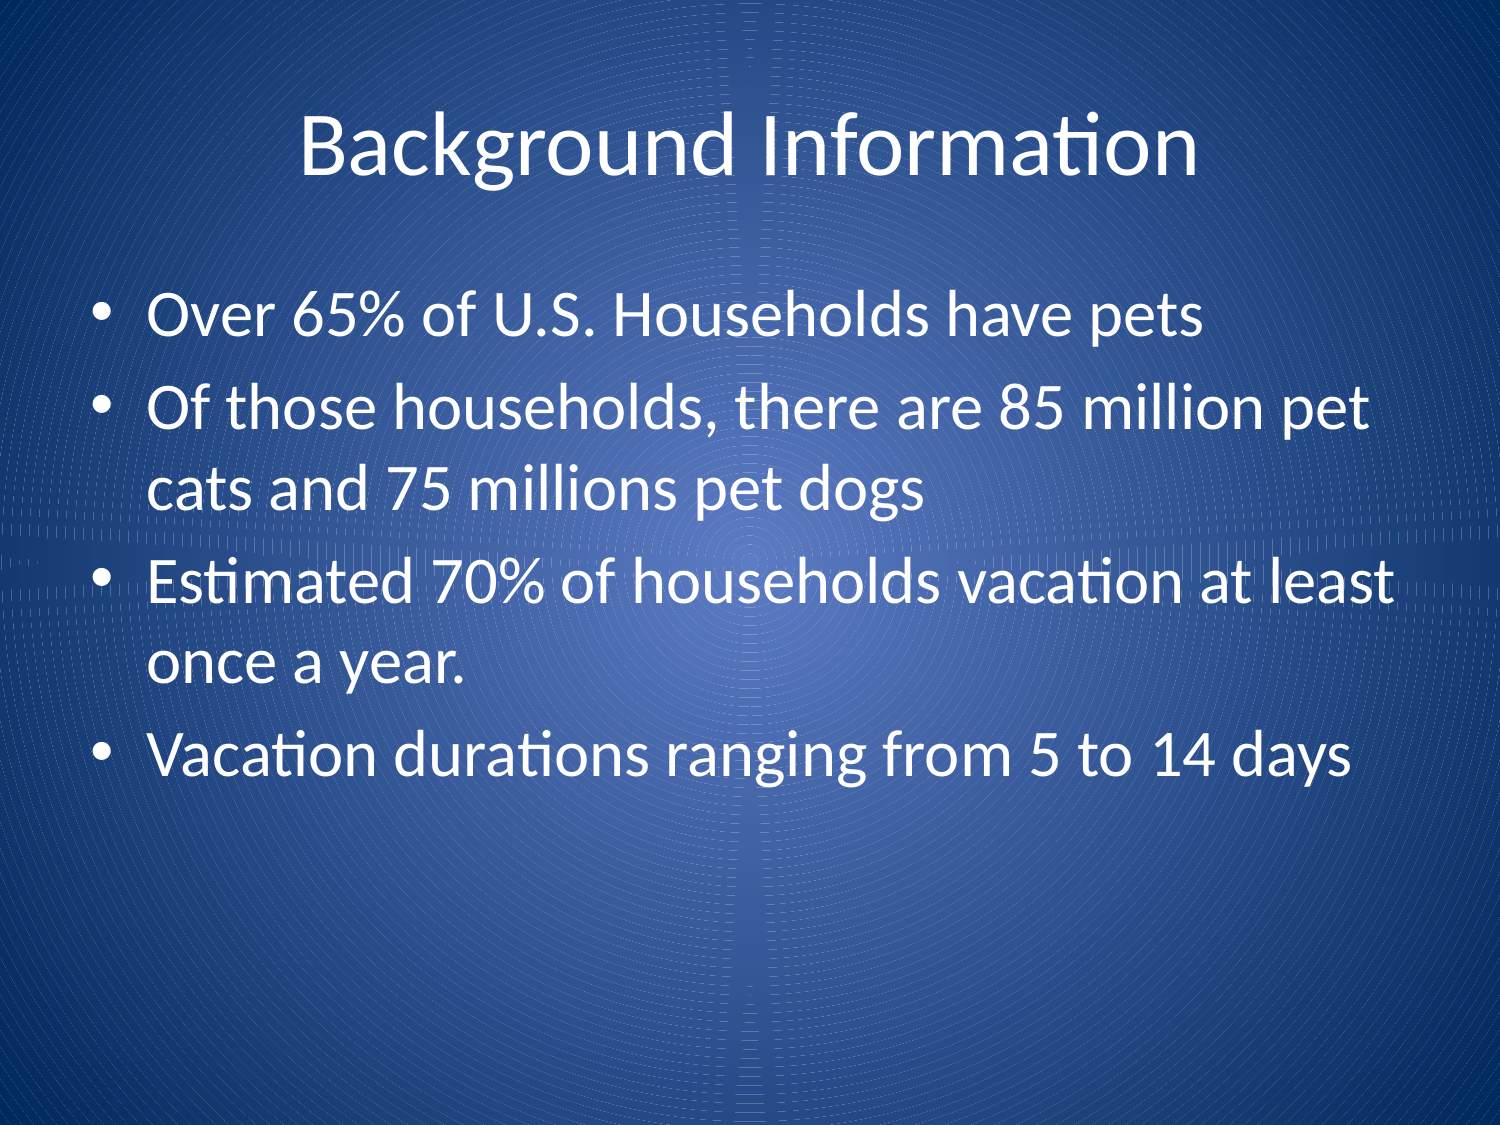

# Background Information
Over 65% of U.S. Households have pets
Of those households, there are 85 million pet cats and 75 millions pet dogs
Estimated 70% of households vacation at least once a year.
Vacation durations ranging from 5 to 14 days